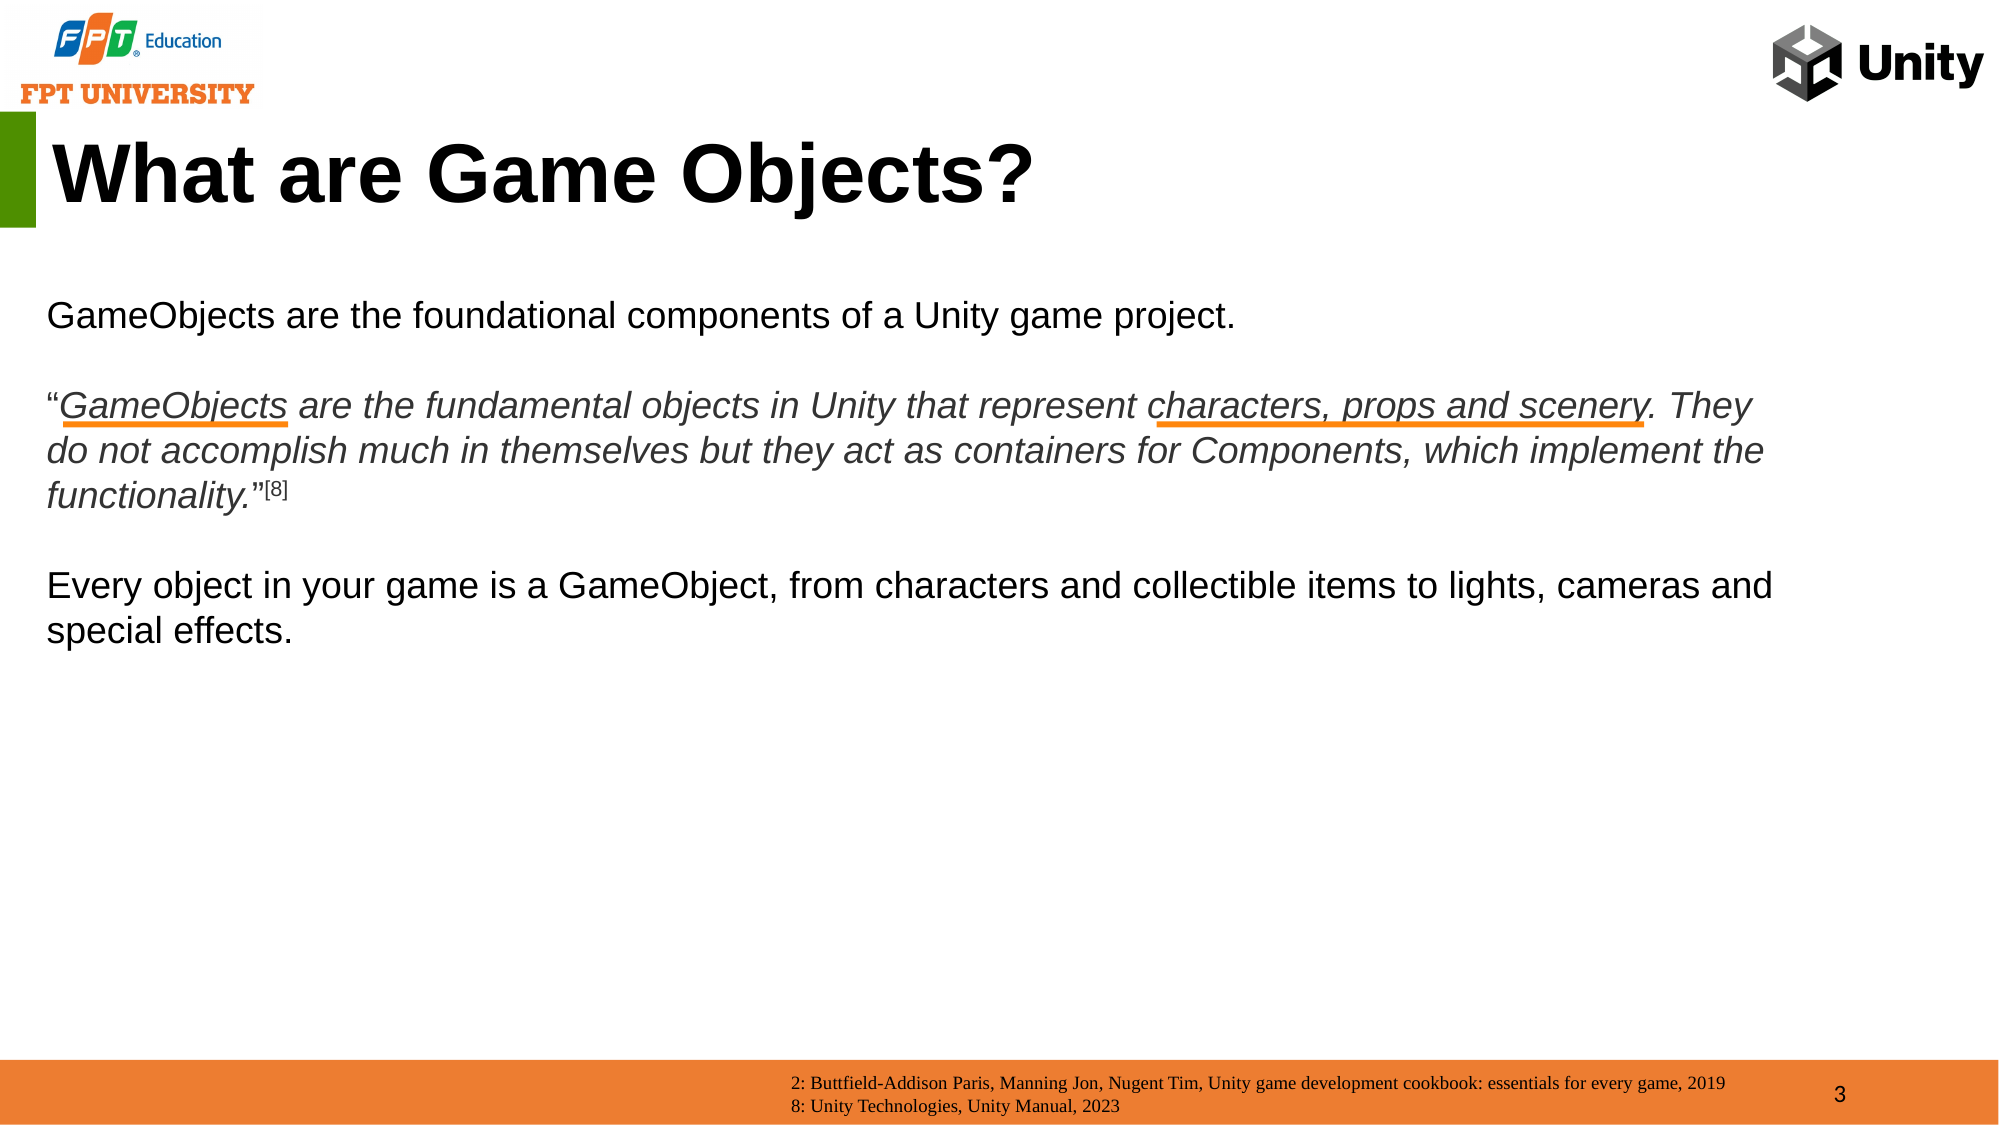

What are Game Objects?

GameObjects are the foundational components of a Unity game project.

“GameObjects are the fundamental objects in Unity that represent characters, props and scenery. They do not accomplish much in themselves but they act as containers for Components, which implement the functionality.”[8]

Every object in your game is a GameObject, from characters and collectible items to lights, cameras and special effects.

3
2: Buttfield-Addison Paris, Manning Jon, Nugent Tim, Unity game development cookbook: essentials for every game, 2019
8: Unity Technologies, Unity Manual, 2023